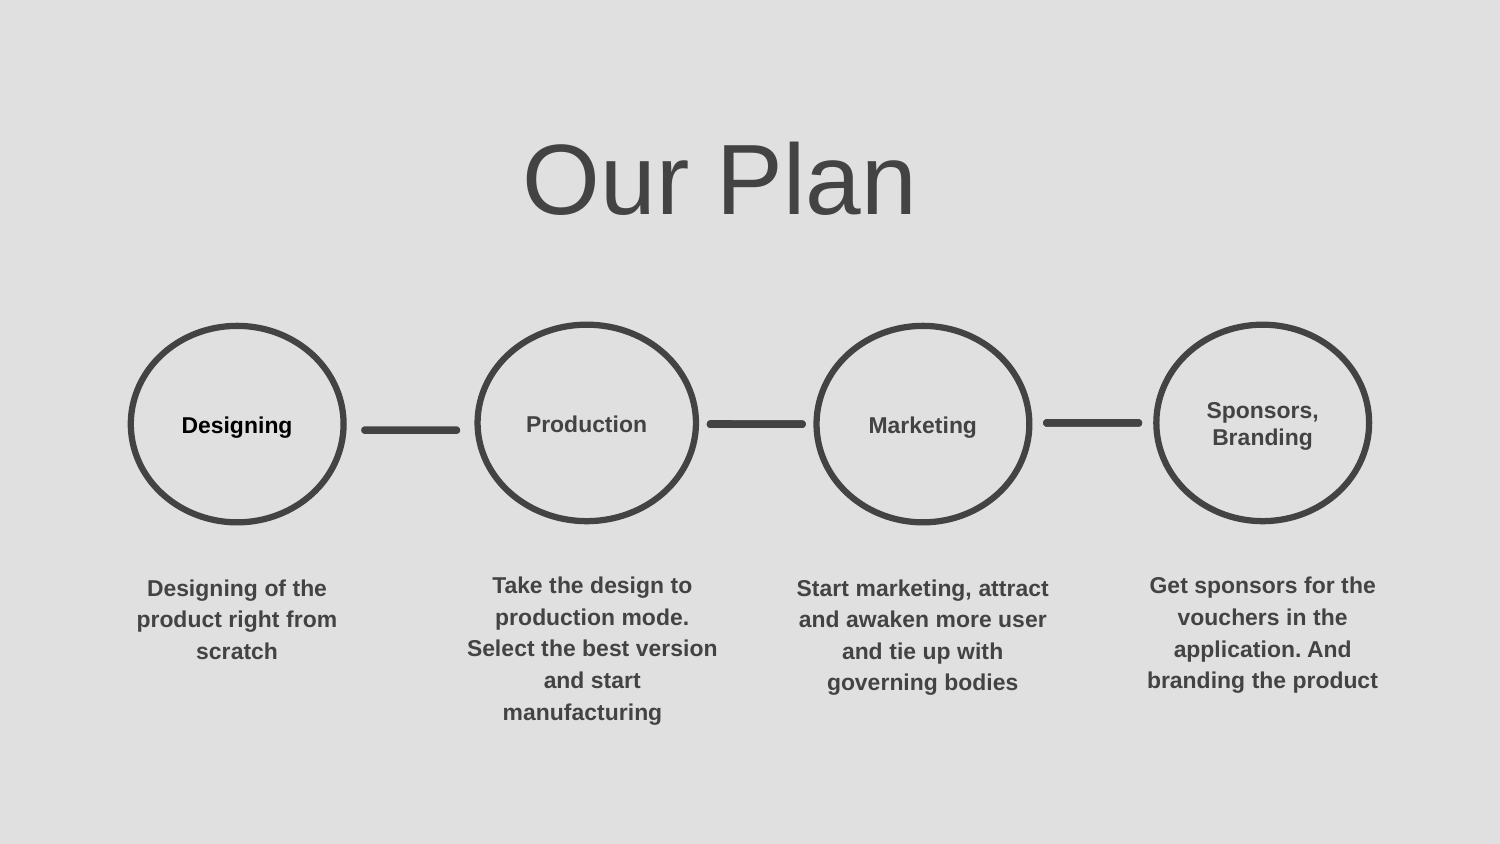

Our Plan

Production
Sponsors,Branding
Designing
Marketing

Take the design to production mode. Select the best version and start manufacturing

Get sponsors for the vouchers in the application. And branding the product
Designing of the product right from scratch

Start marketing, attract and awaken more user and tie up with governing bodies